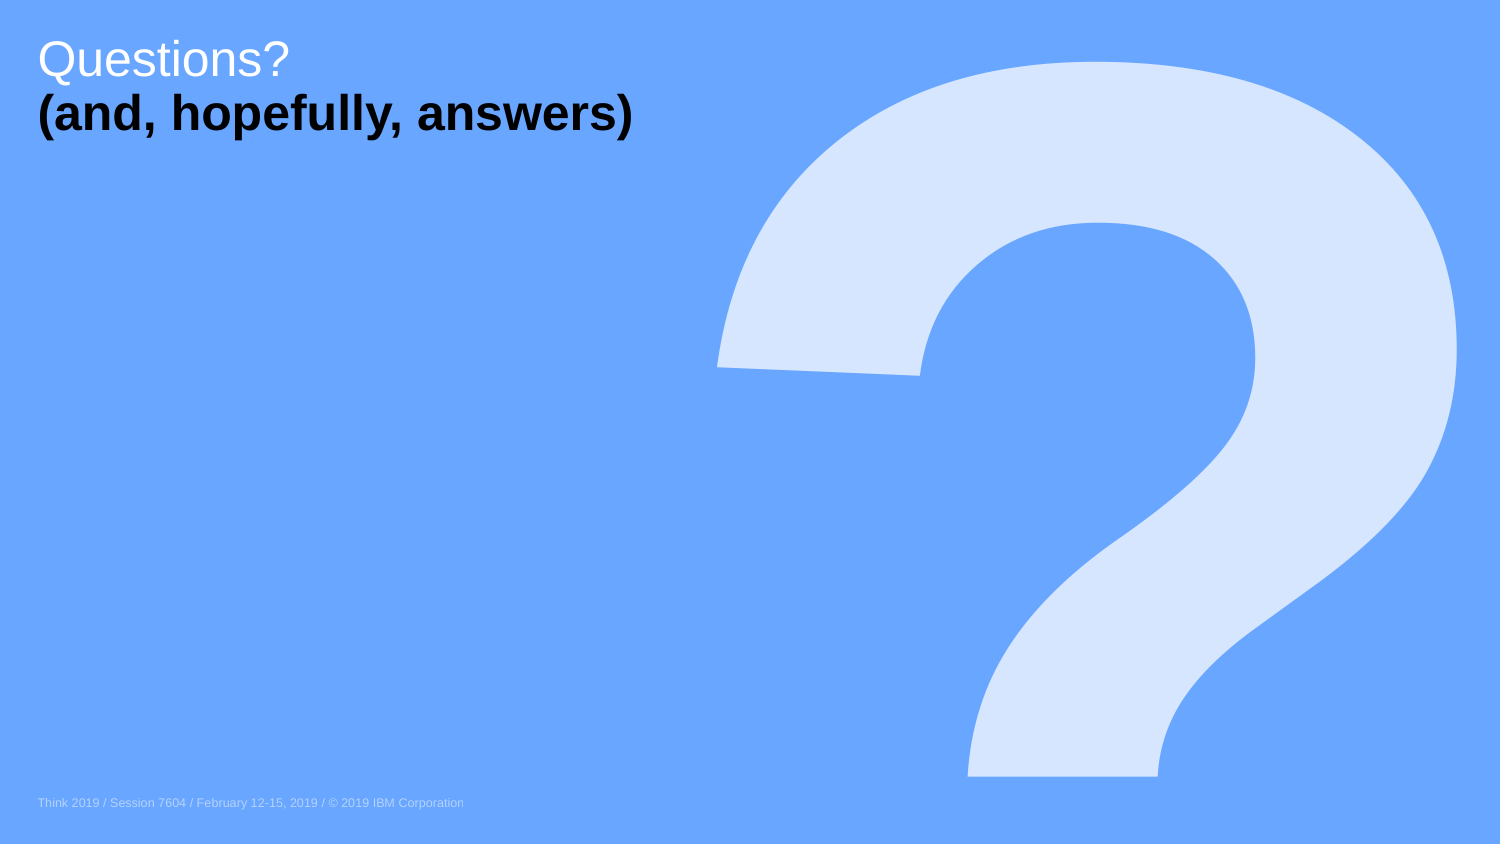

?
# Questions? (and, hopefully, answers)
Think 2019 / Session 7604 / February 12-15, 2019 / © 2019 IBM Corporation